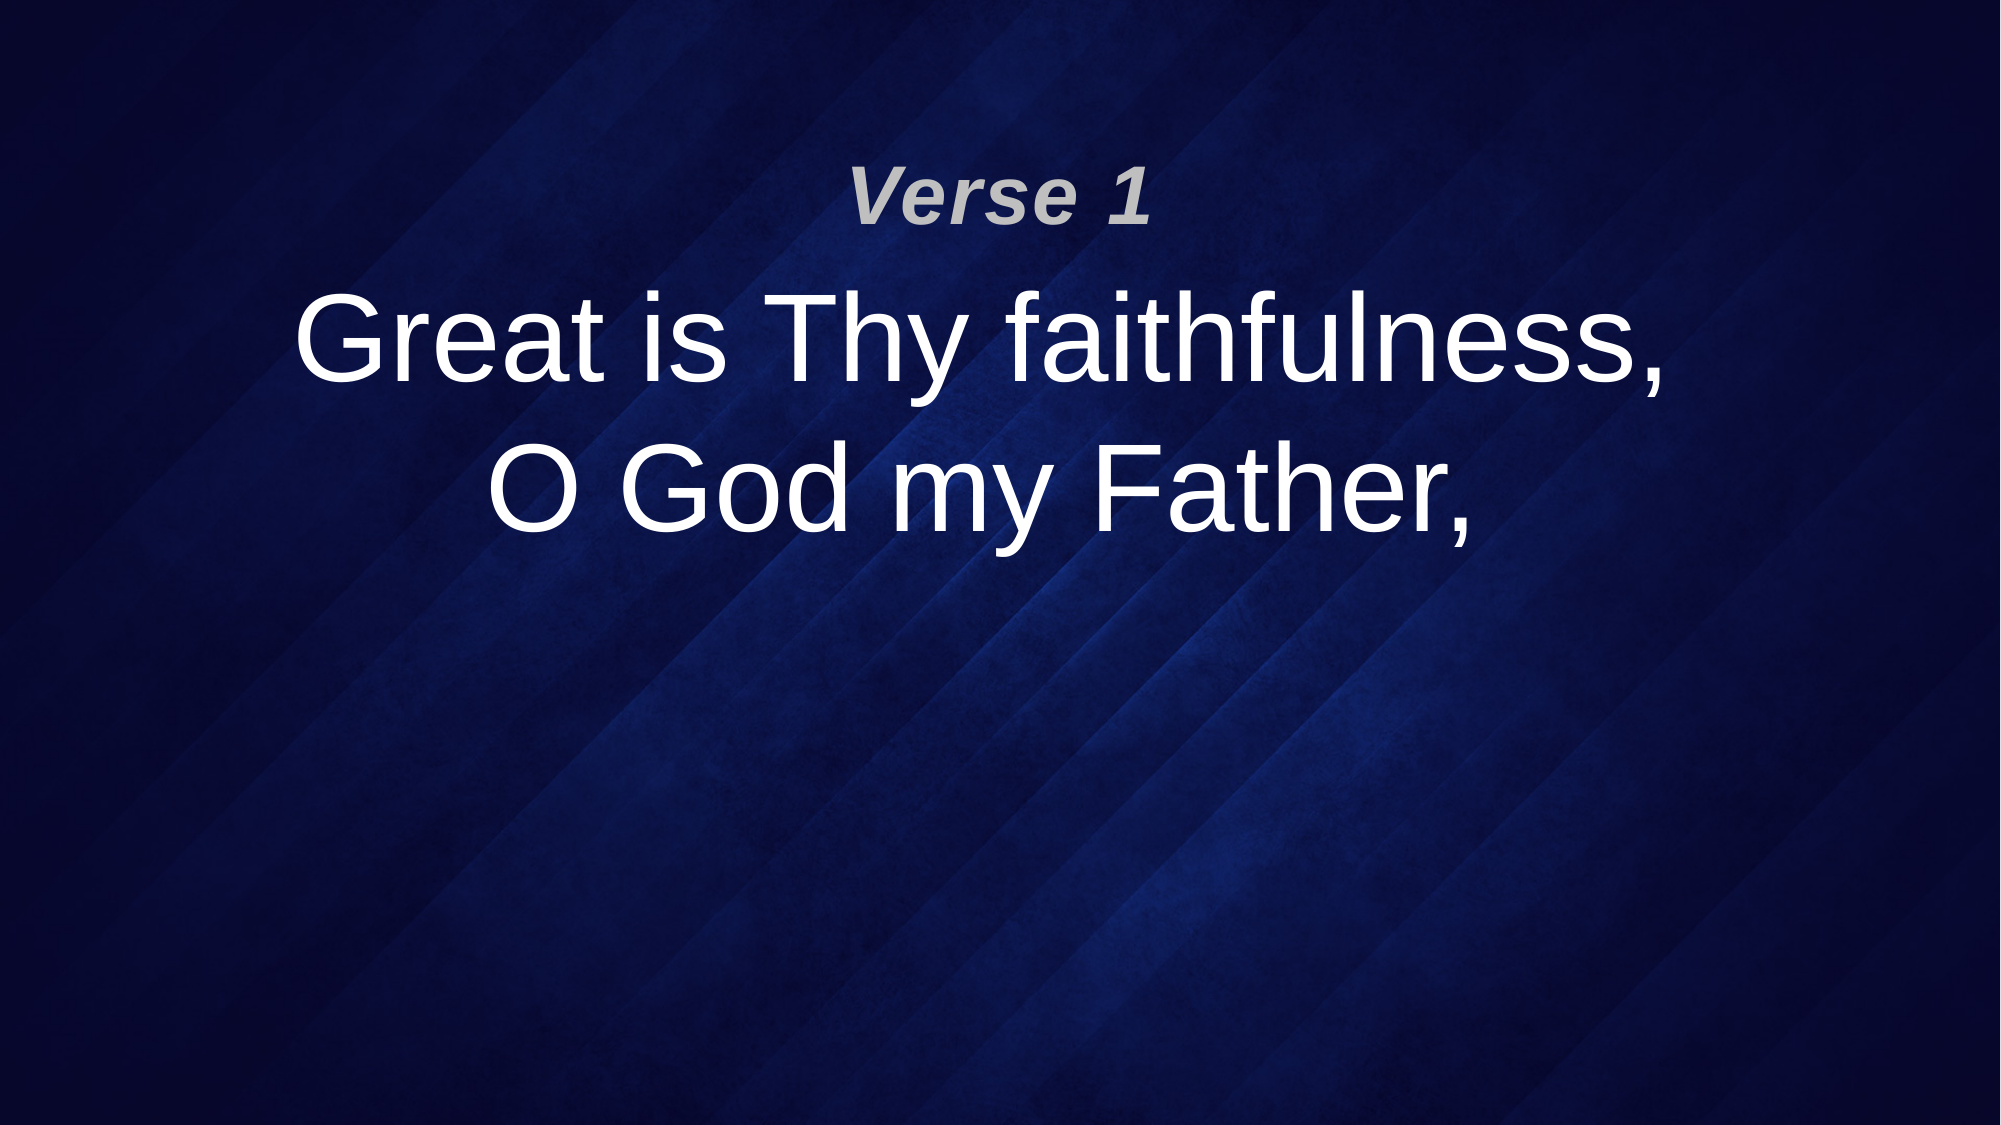

Verse 1
# Great is Thy faithfulness, O God my Father,